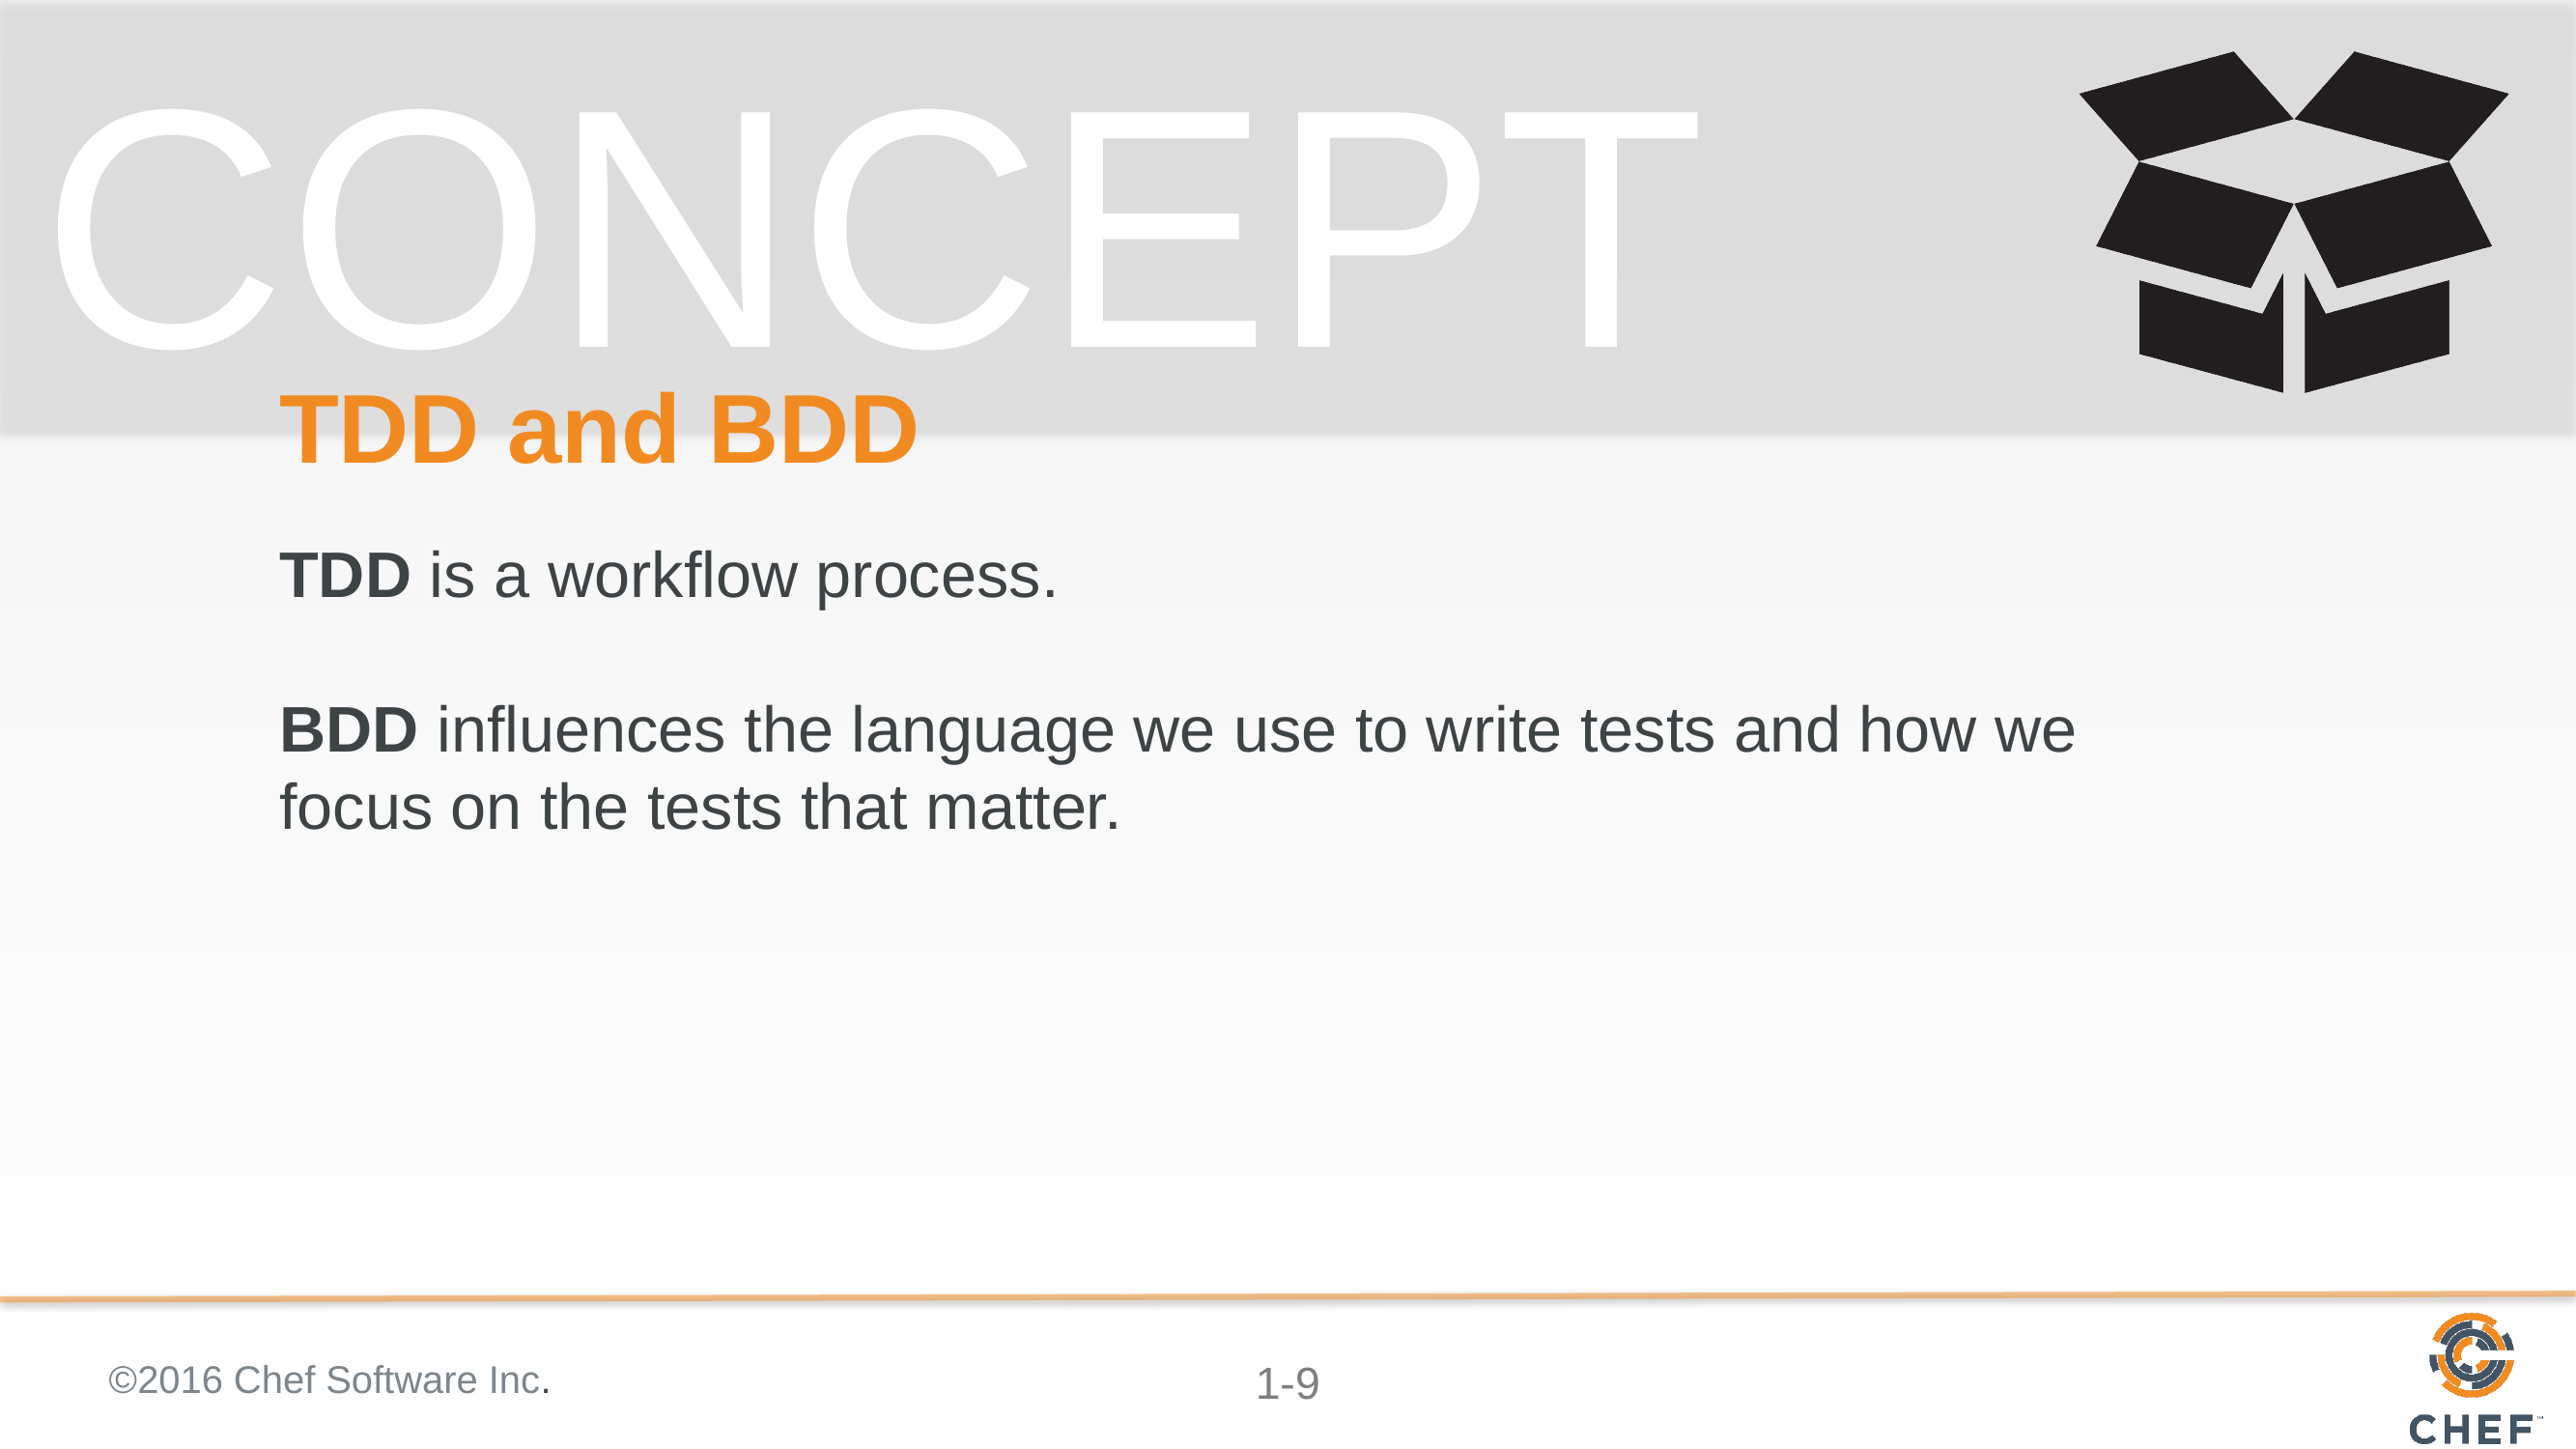

# TDD and BDD
TDD is a workflow process.

BDD influences the language we use to write tests and how we focus on the tests that matter.